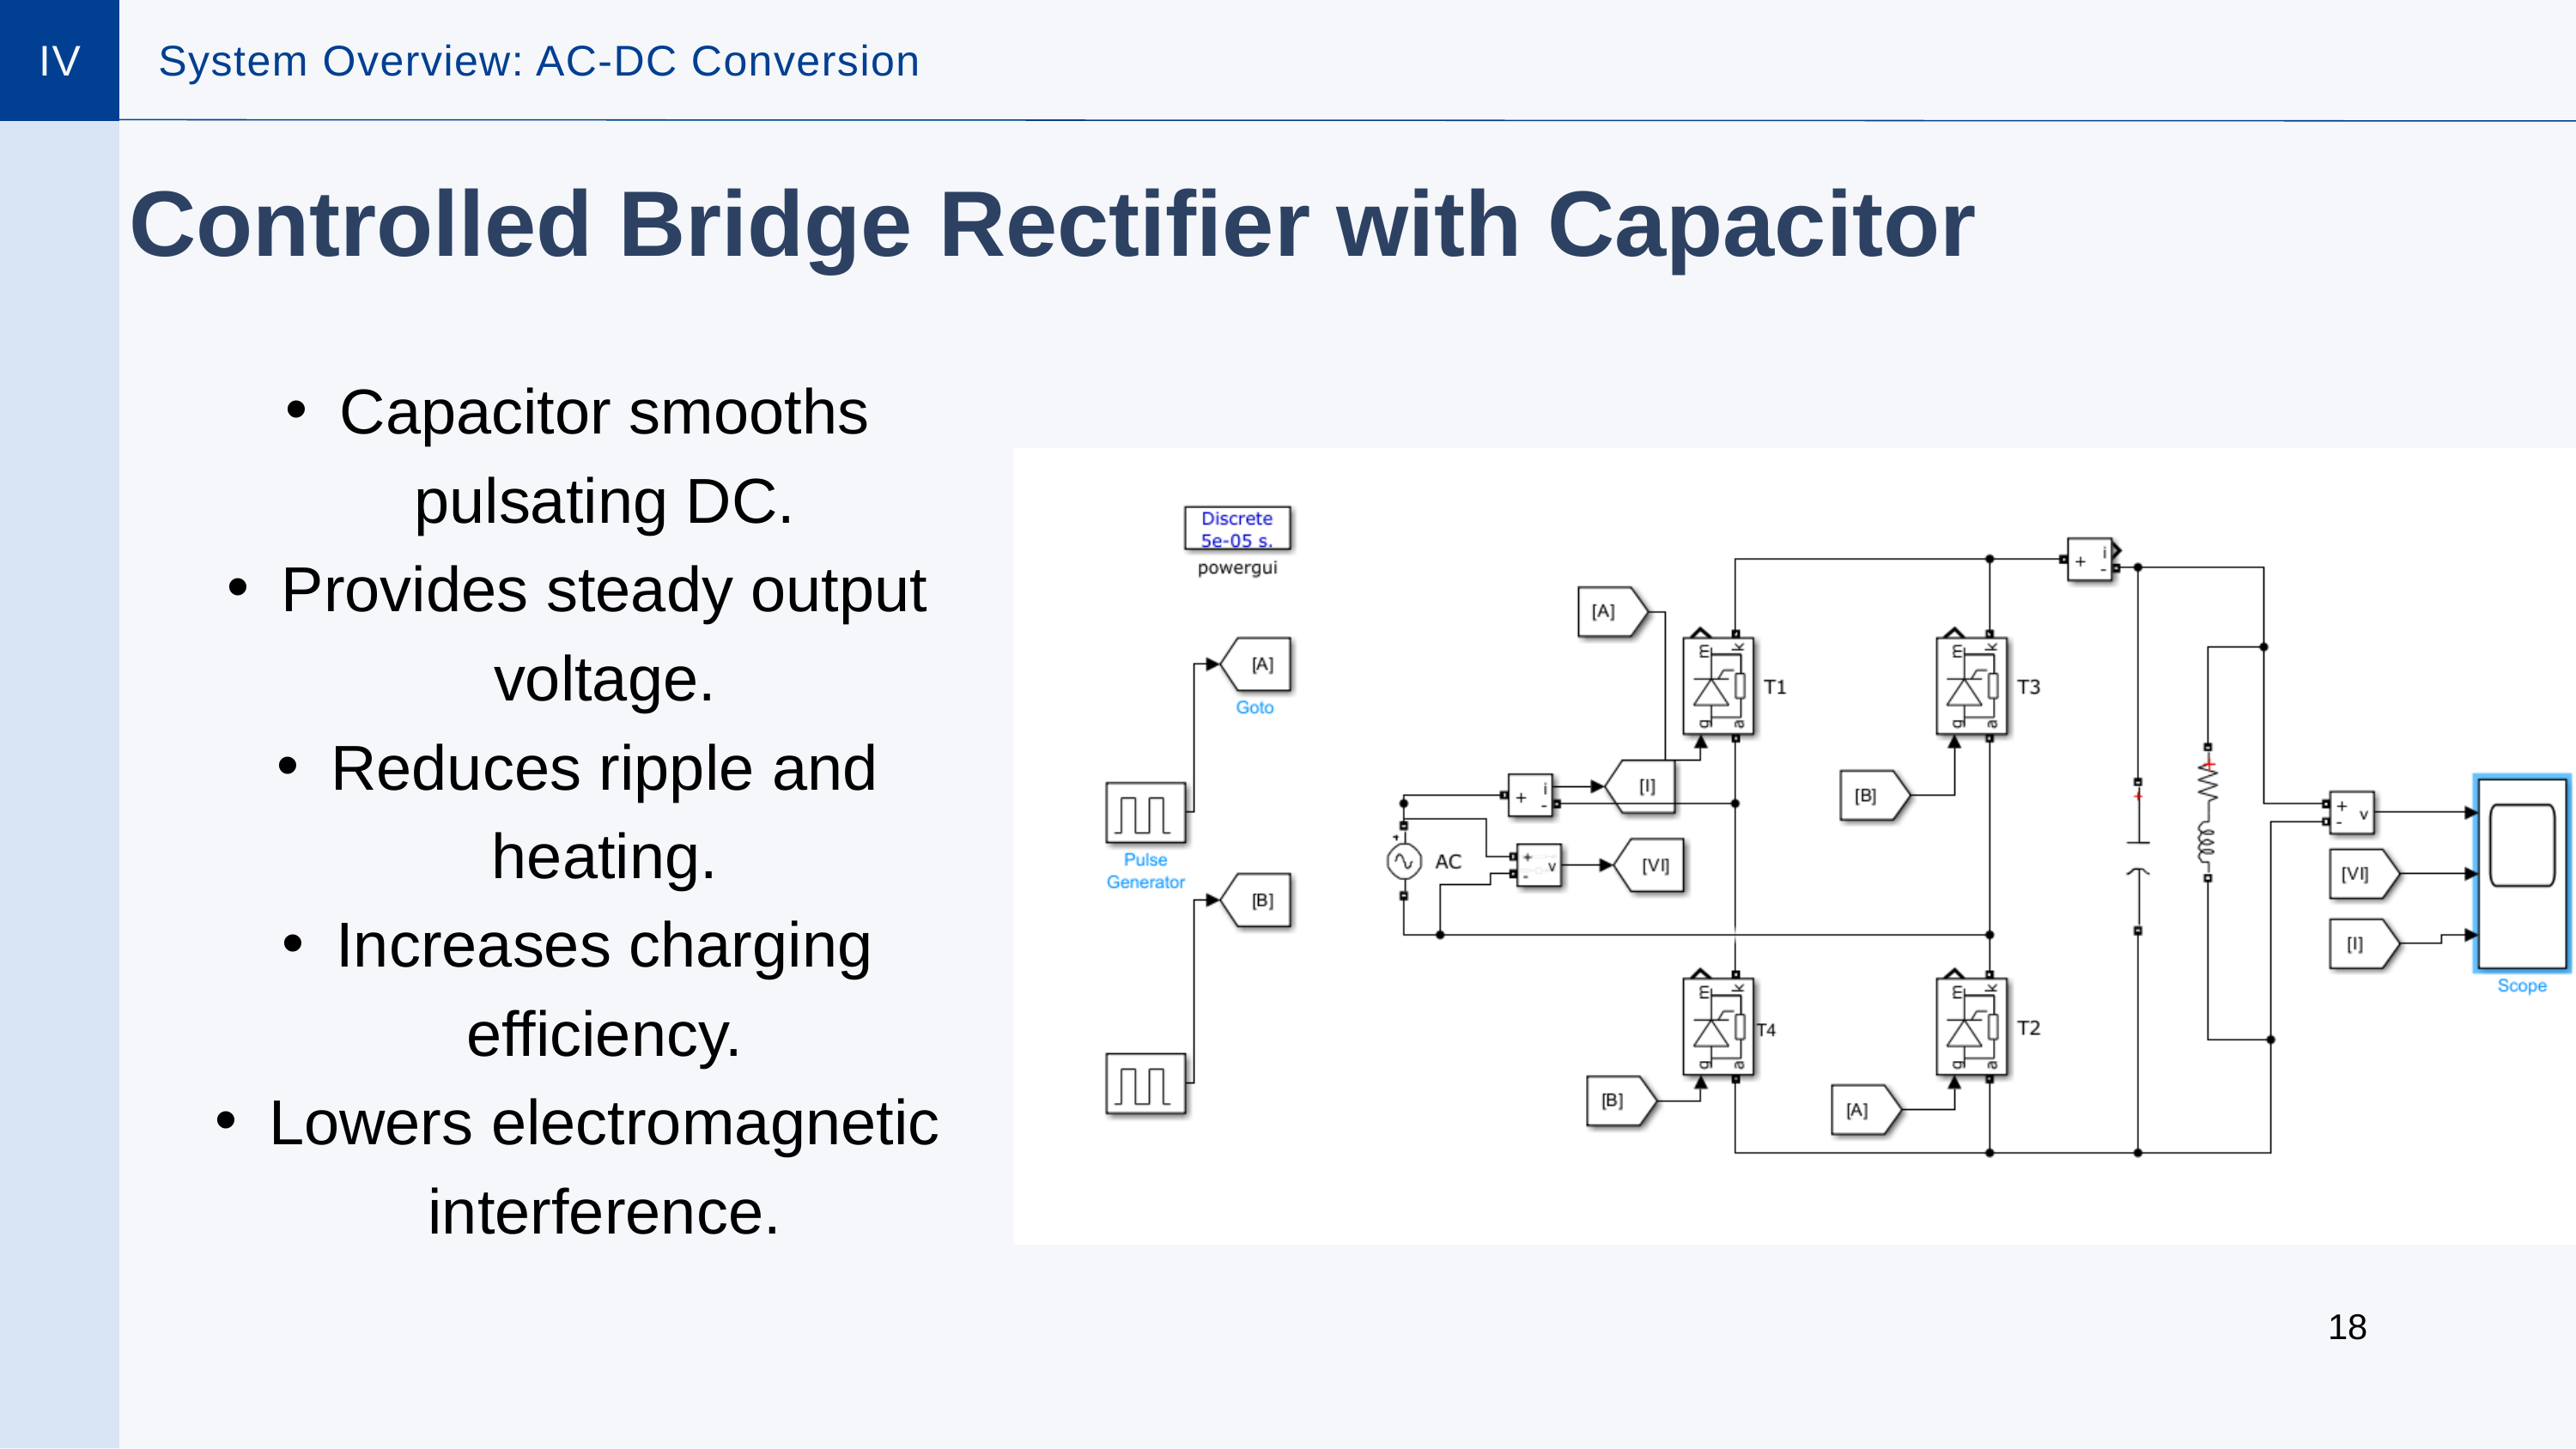

IV
System Overview: AC-DC Conversion

Controlled Bridge Rectifier with Capacitor
Capacitor smooths pulsating DC.
Provides steady output voltage.
Reduces ripple and heating.
Increases charging efficiency.
Lowers electromagnetic interference.

18